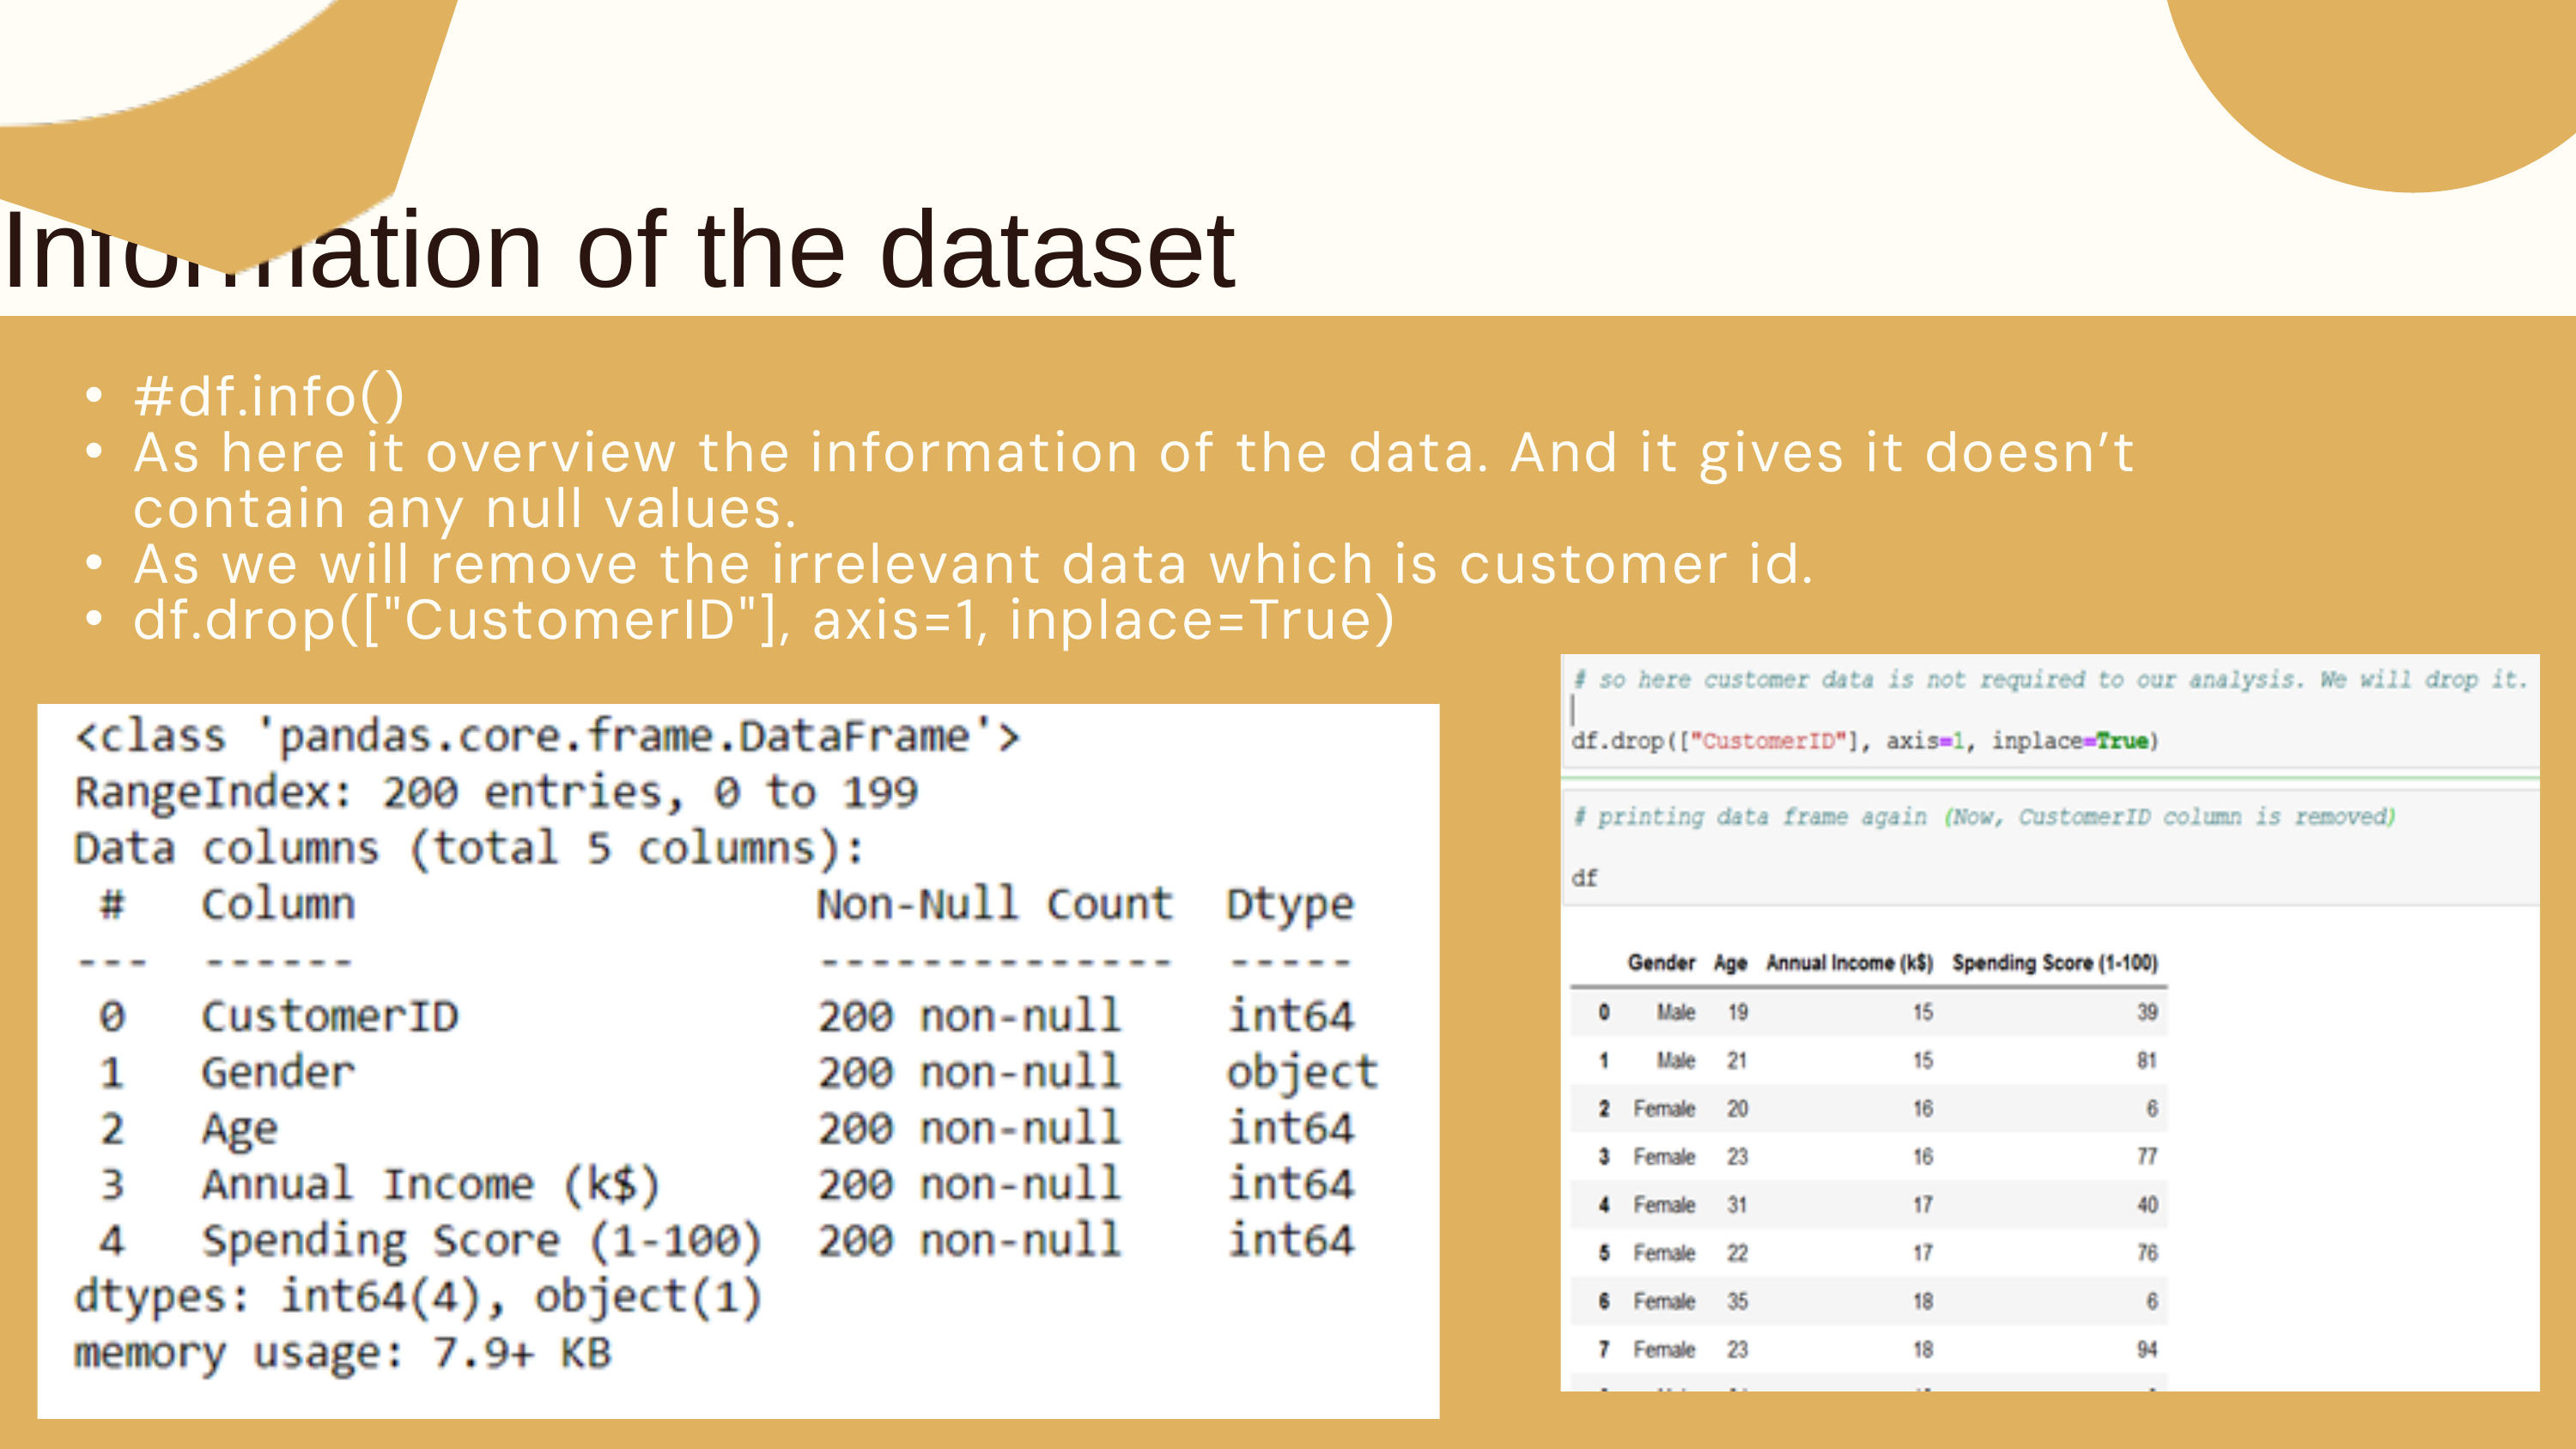

Information of the dataset

#df.info()
As here it overview the information of the data. And it gives it doesn’t contain any null values.
As we will remove the irrelevant data which is customer id.
df.drop(["CustomerID"], axis=1, inplace=True)